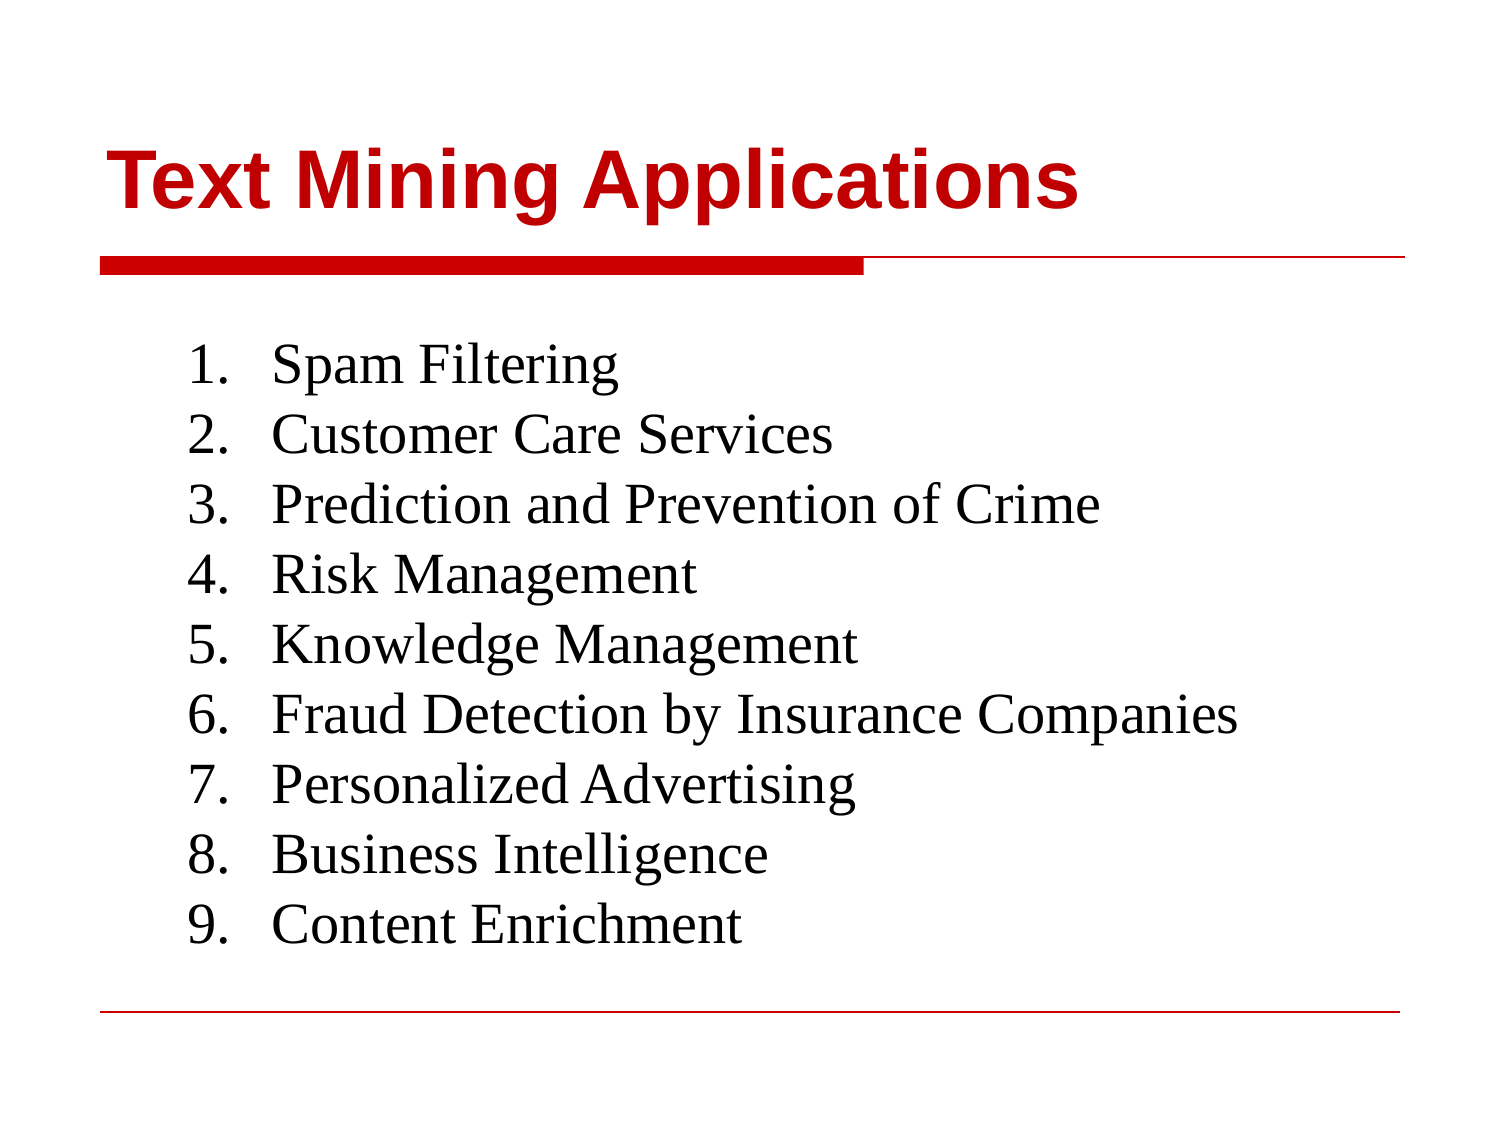

# Text Mining Applications
Spam Filtering
Customer Care Services
Prediction and Prevention of Crime
Risk Management
Knowledge Management
Fraud Detection by Insurance Companies
Personalized Advertising
Business Intelligence
Content Enrichment